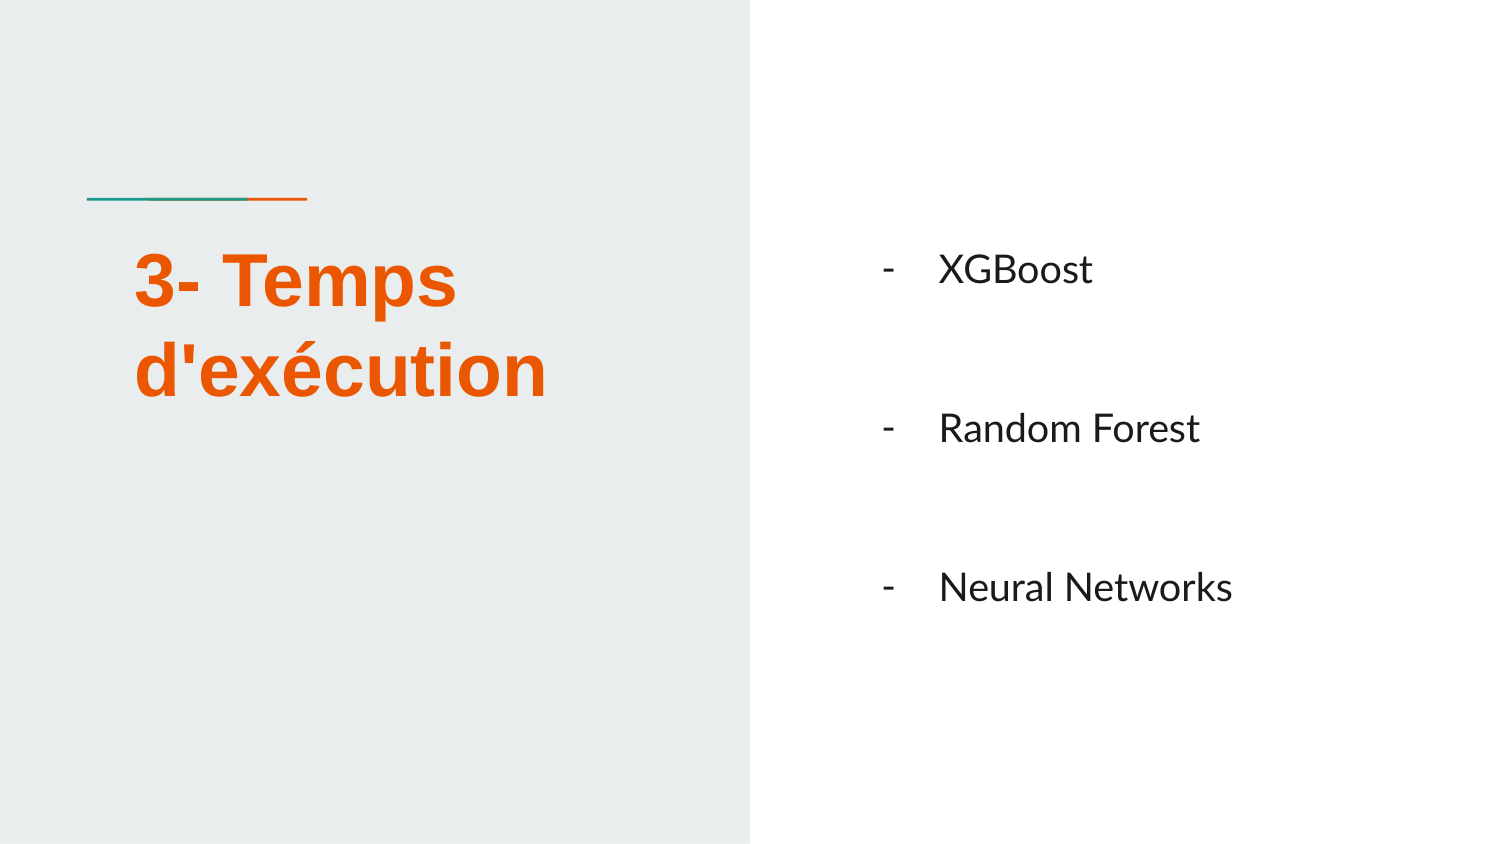

# 3- Temps d'exécution
XGBoost

Random Forest

Neural Networks